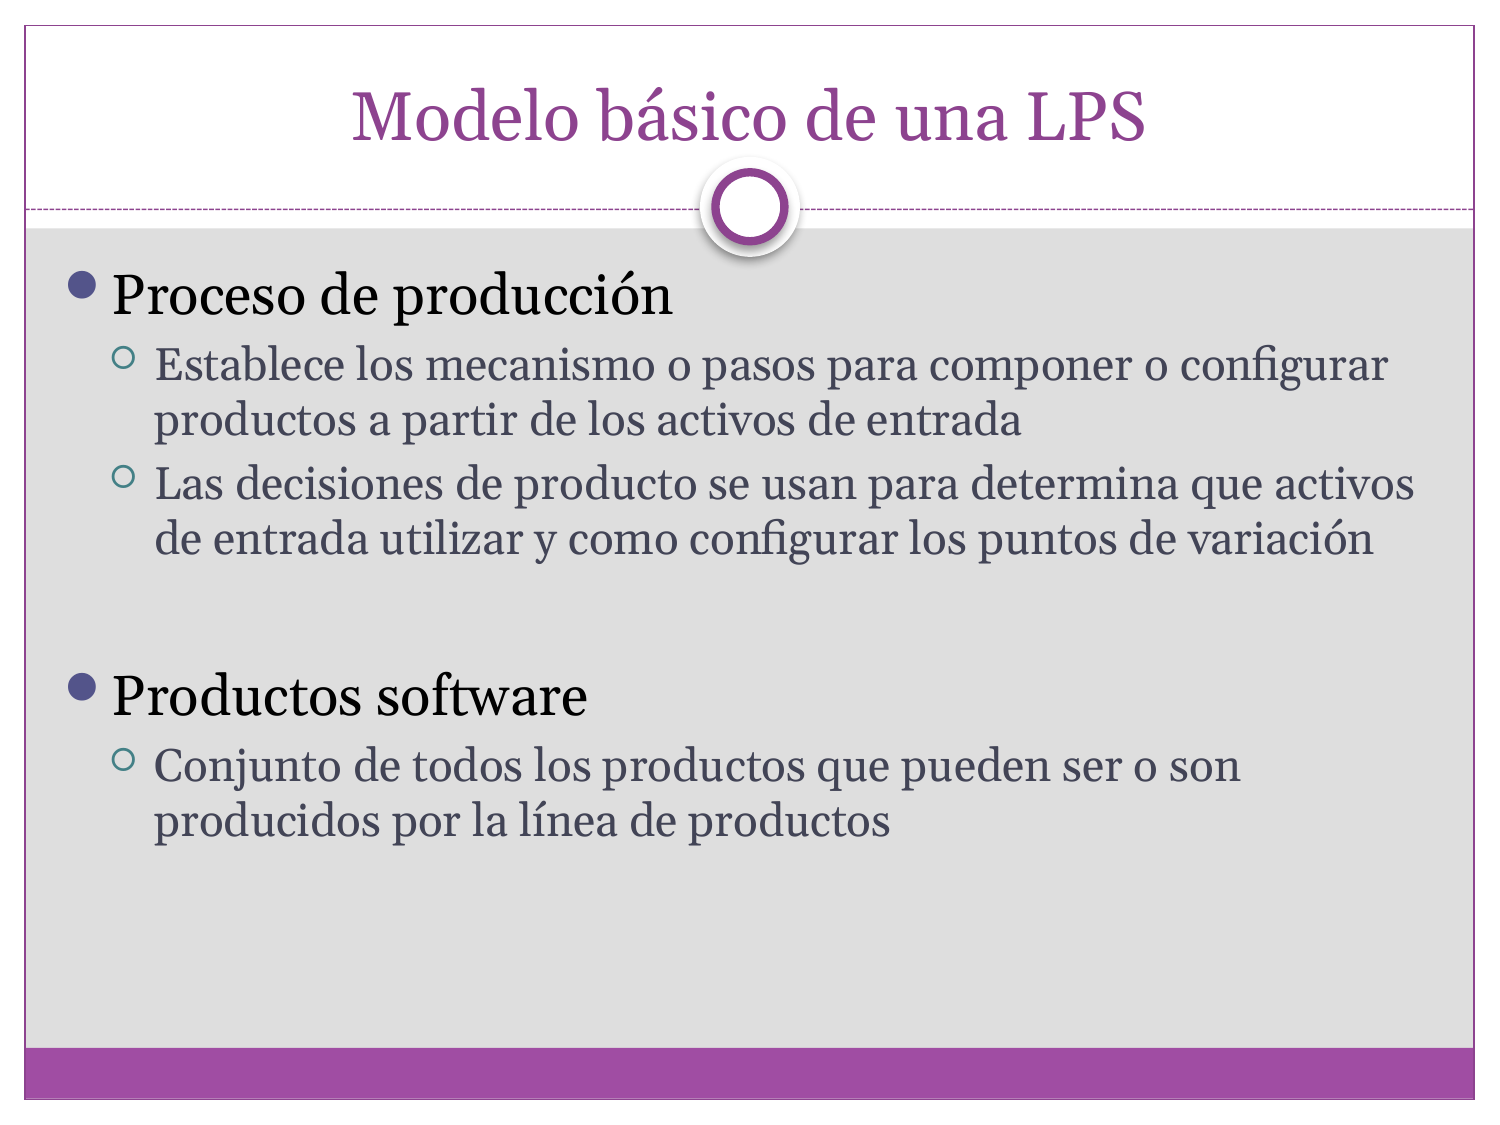

# Modelo básico de una LPS
Proceso de producción
Establece los mecanismo o pasos para componer o configurar productos a partir de los activos de entrada
Las decisiones de producto se usan para determina que activos de entrada utilizar y como configurar los puntos de variación

Productos software
Conjunto de todos los productos que pueden ser o son producidos por la línea de productos